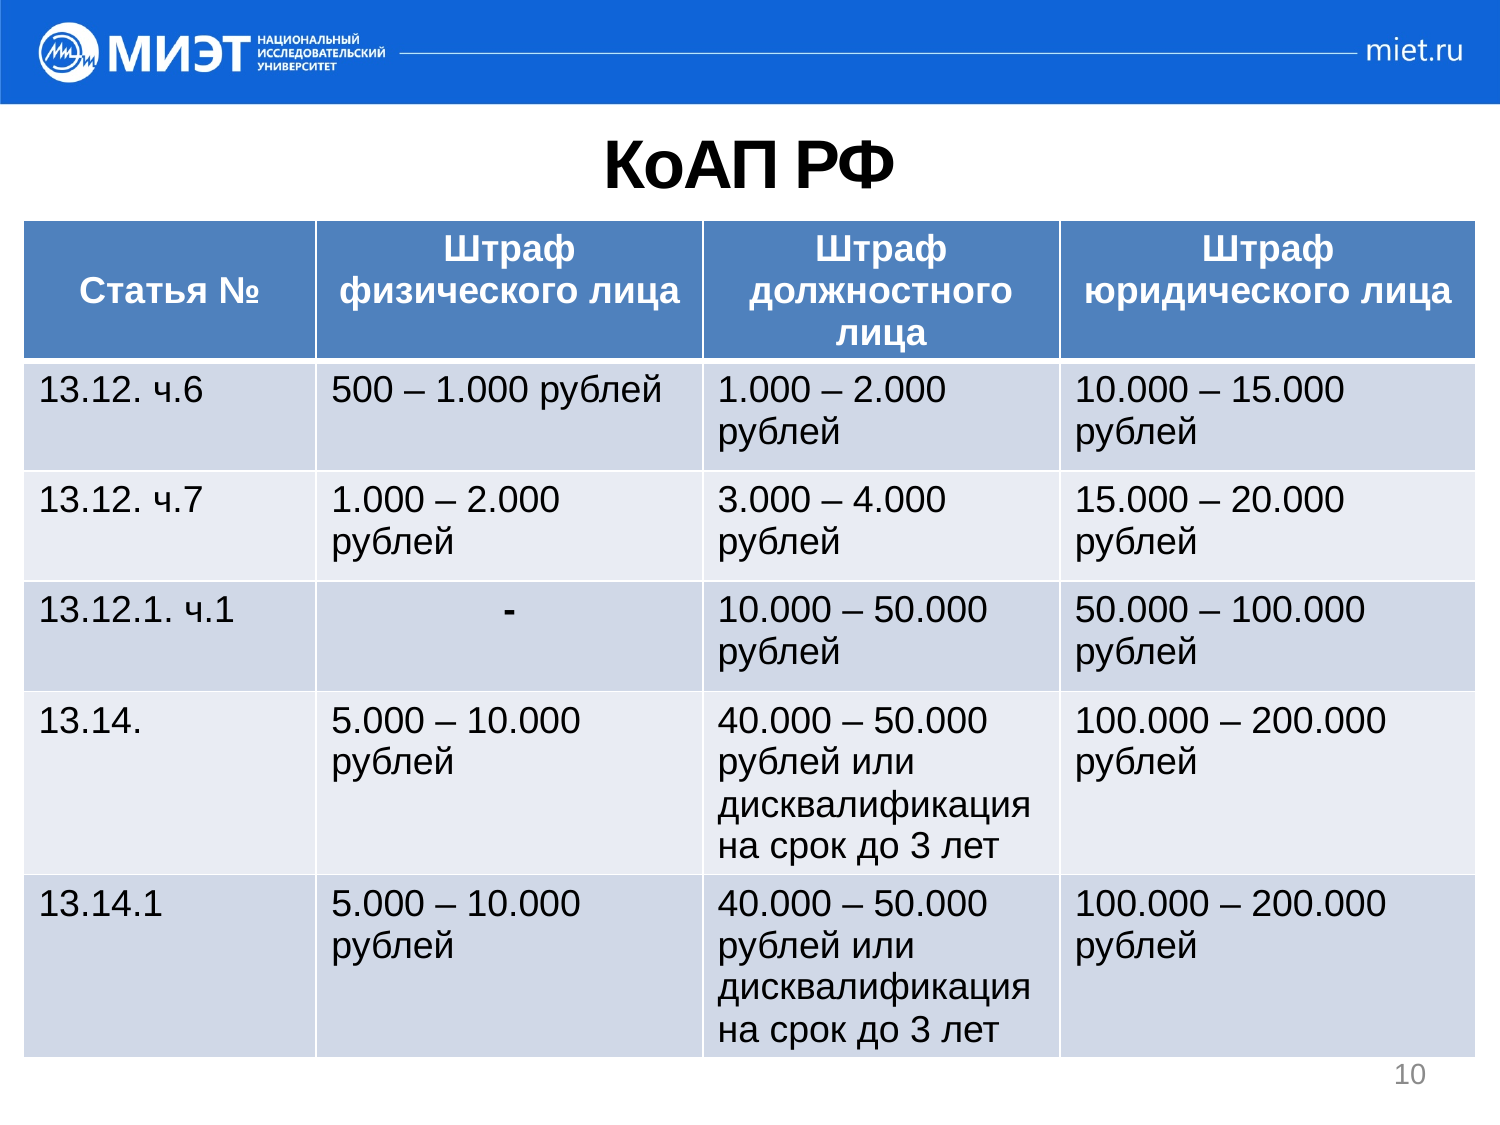

# КоАП РФ
| Статья № | Штраф физического лица | Штраф должностного лица | Штраф юридического лица |
| --- | --- | --- | --- |
| 13.12. ч.6 | 500 – 1.000 рублей | 1.000 – 2.000 рублей | 10.000 – 15.000 рублей |
| 13.12. ч.7 | 1.000 – 2.000 рублей | 3.000 – 4.000 рублей | 15.000 – 20.000 рублей |
| 13.12.1. ч.1 | - | 10.000 – 50.000 рублей | 50.000 – 100.000 рублей |
| 13.14. | 5.000 – 10.000 рублей | 40.000 – 50.000 рублей или дисквалификация на срок до 3 лет | 100.000 – 200.000 рублей |
| 13.14.1 | 5.000 – 10.000 рублей | 40.000 – 50.000 рублей или дисквалификация на срок до 3 лет | 100.000 – 200.000 рублей |

10